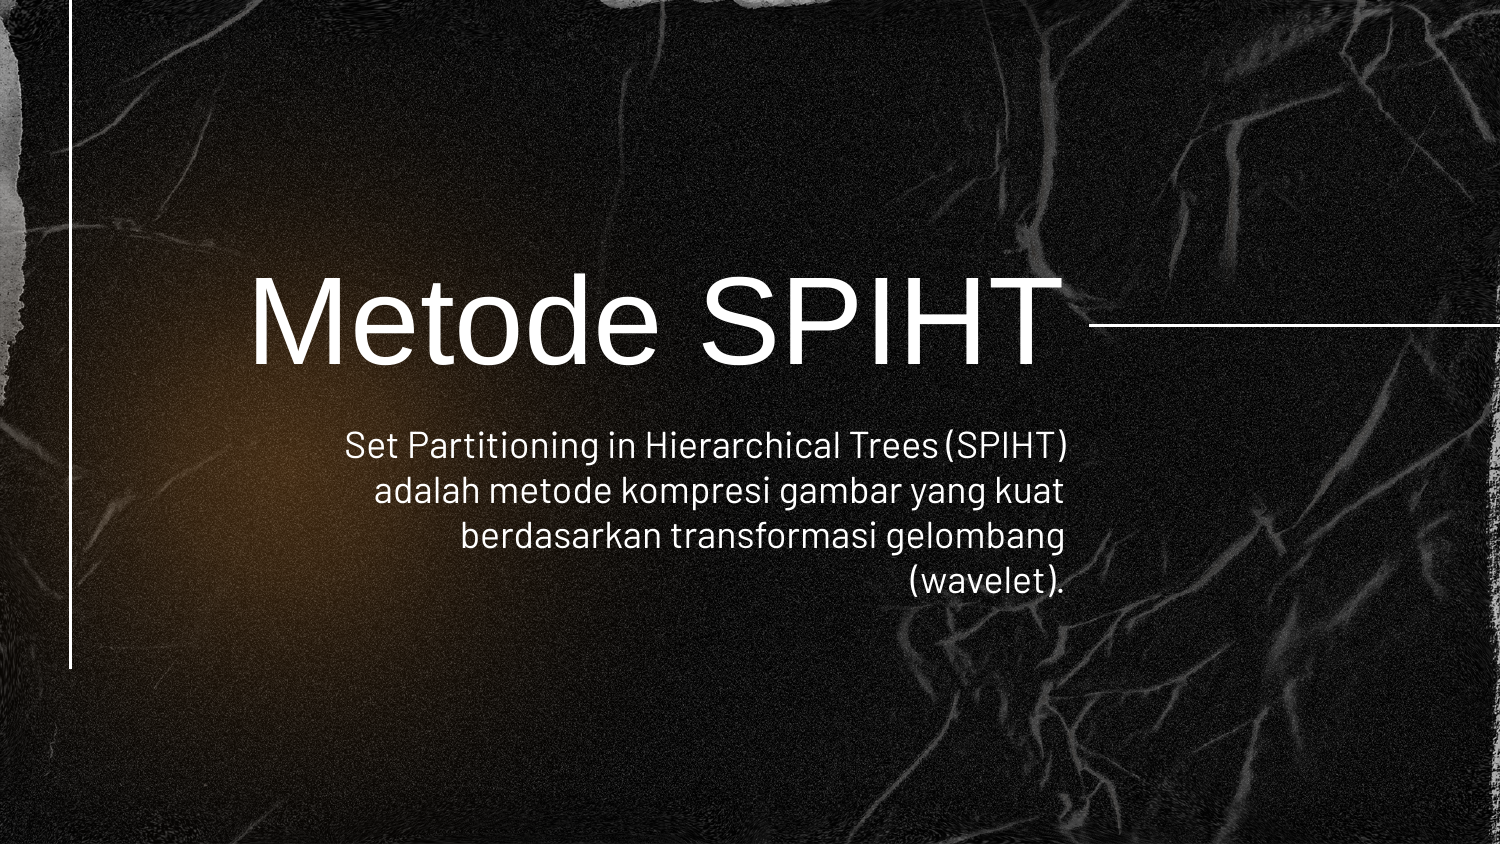

# Metode SPIHT
Set Partitioning in Hierarchical Trees (SPIHT) adalah metode kompresi gambar yang kuat berdasarkan transformasi gelombang (wavelet).